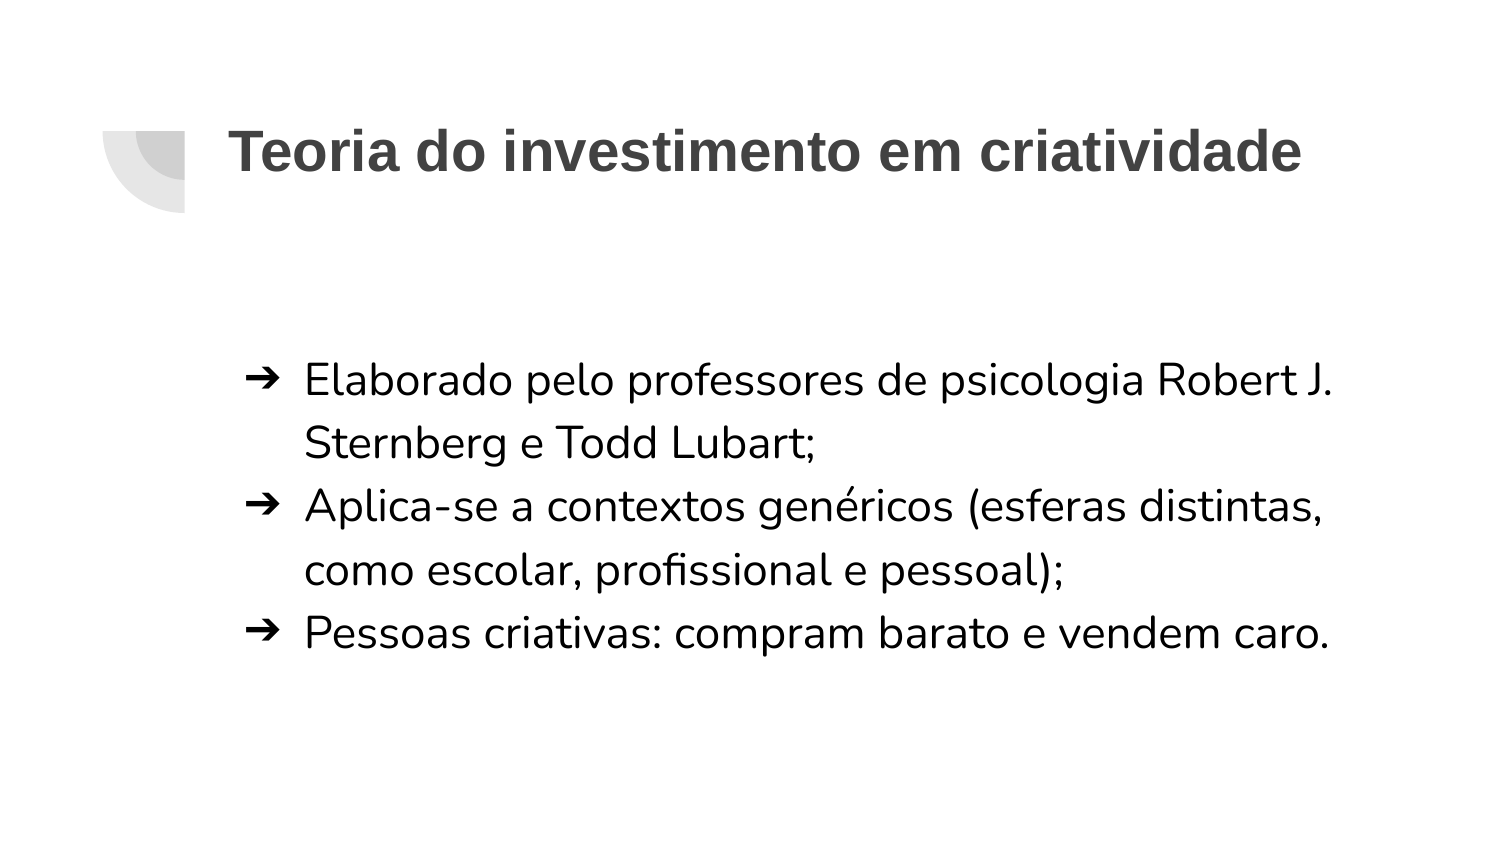

# Teoria do investimento em criatividade
Elaborado pelo professores de psicologia Robert J. Sternberg e Todd Lubart;
Aplica-se a contextos genéricos (esferas distintas, como escolar, profissional e pessoal);
Pessoas criativas: compram barato e vendem caro.